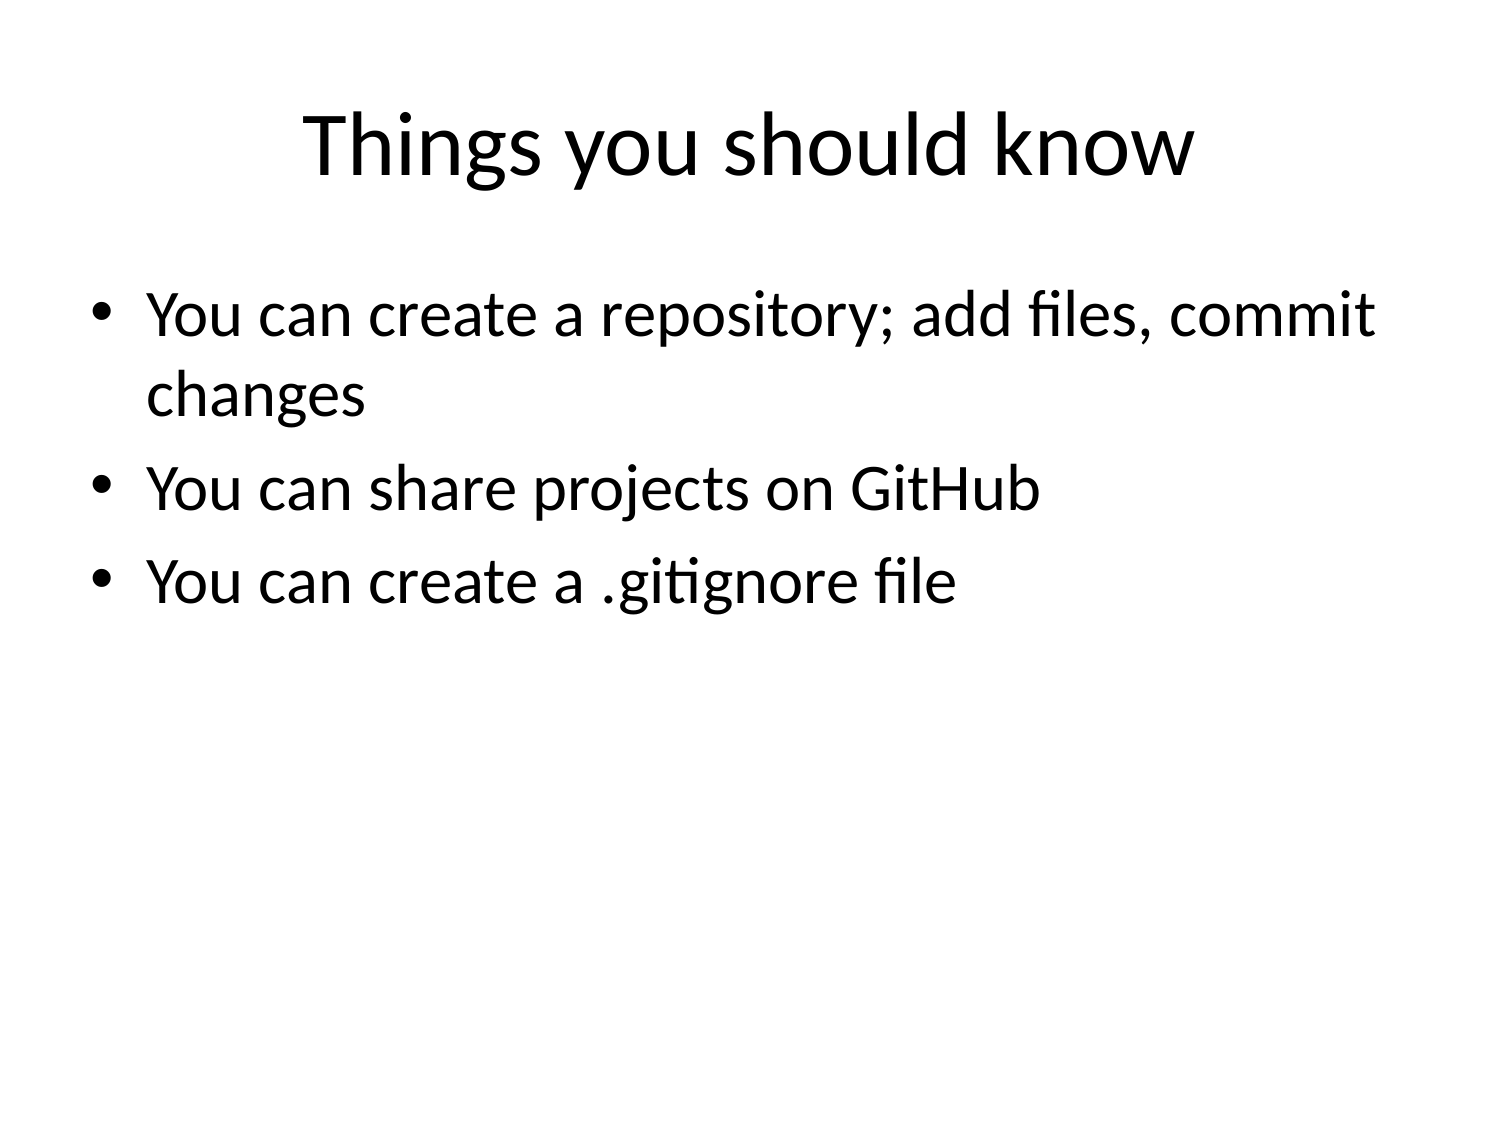

# Things you should know
You can create a repository; add files, commit changes
You can share projects on GitHub
You can create a .gitignore file